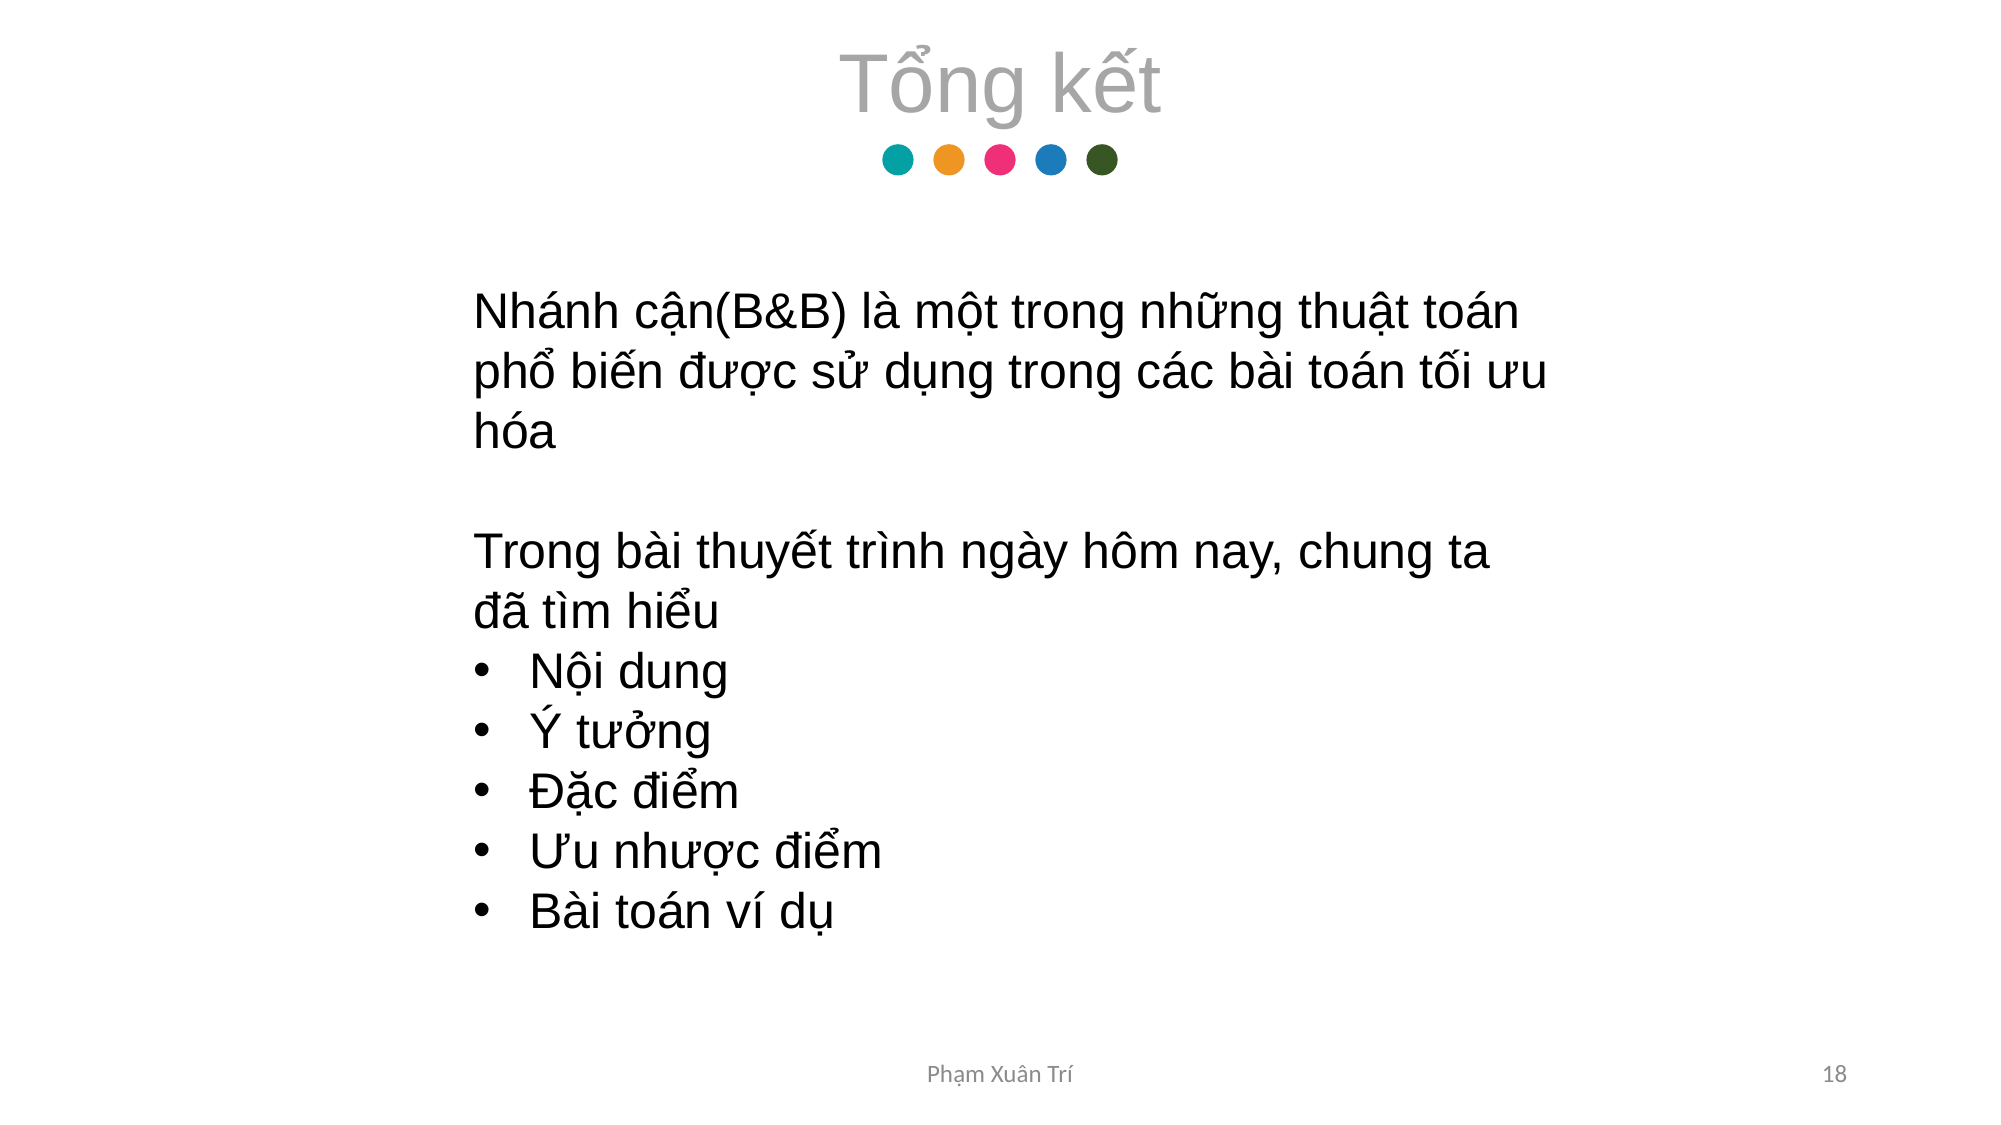

Tổng kết

Nhánh cận(B&B) là một trong những thuật toán phổ biến được sử dụng trong các bài toán tối ưu hóa

Trong bài thuyết trình ngày hôm nay, chung ta đã tìm hiểu
Nội dung
Ý tưởng
Đặc điểm
Ưu nhược điểm
Bài toán ví dụ
Phạm Xuân Trí
18